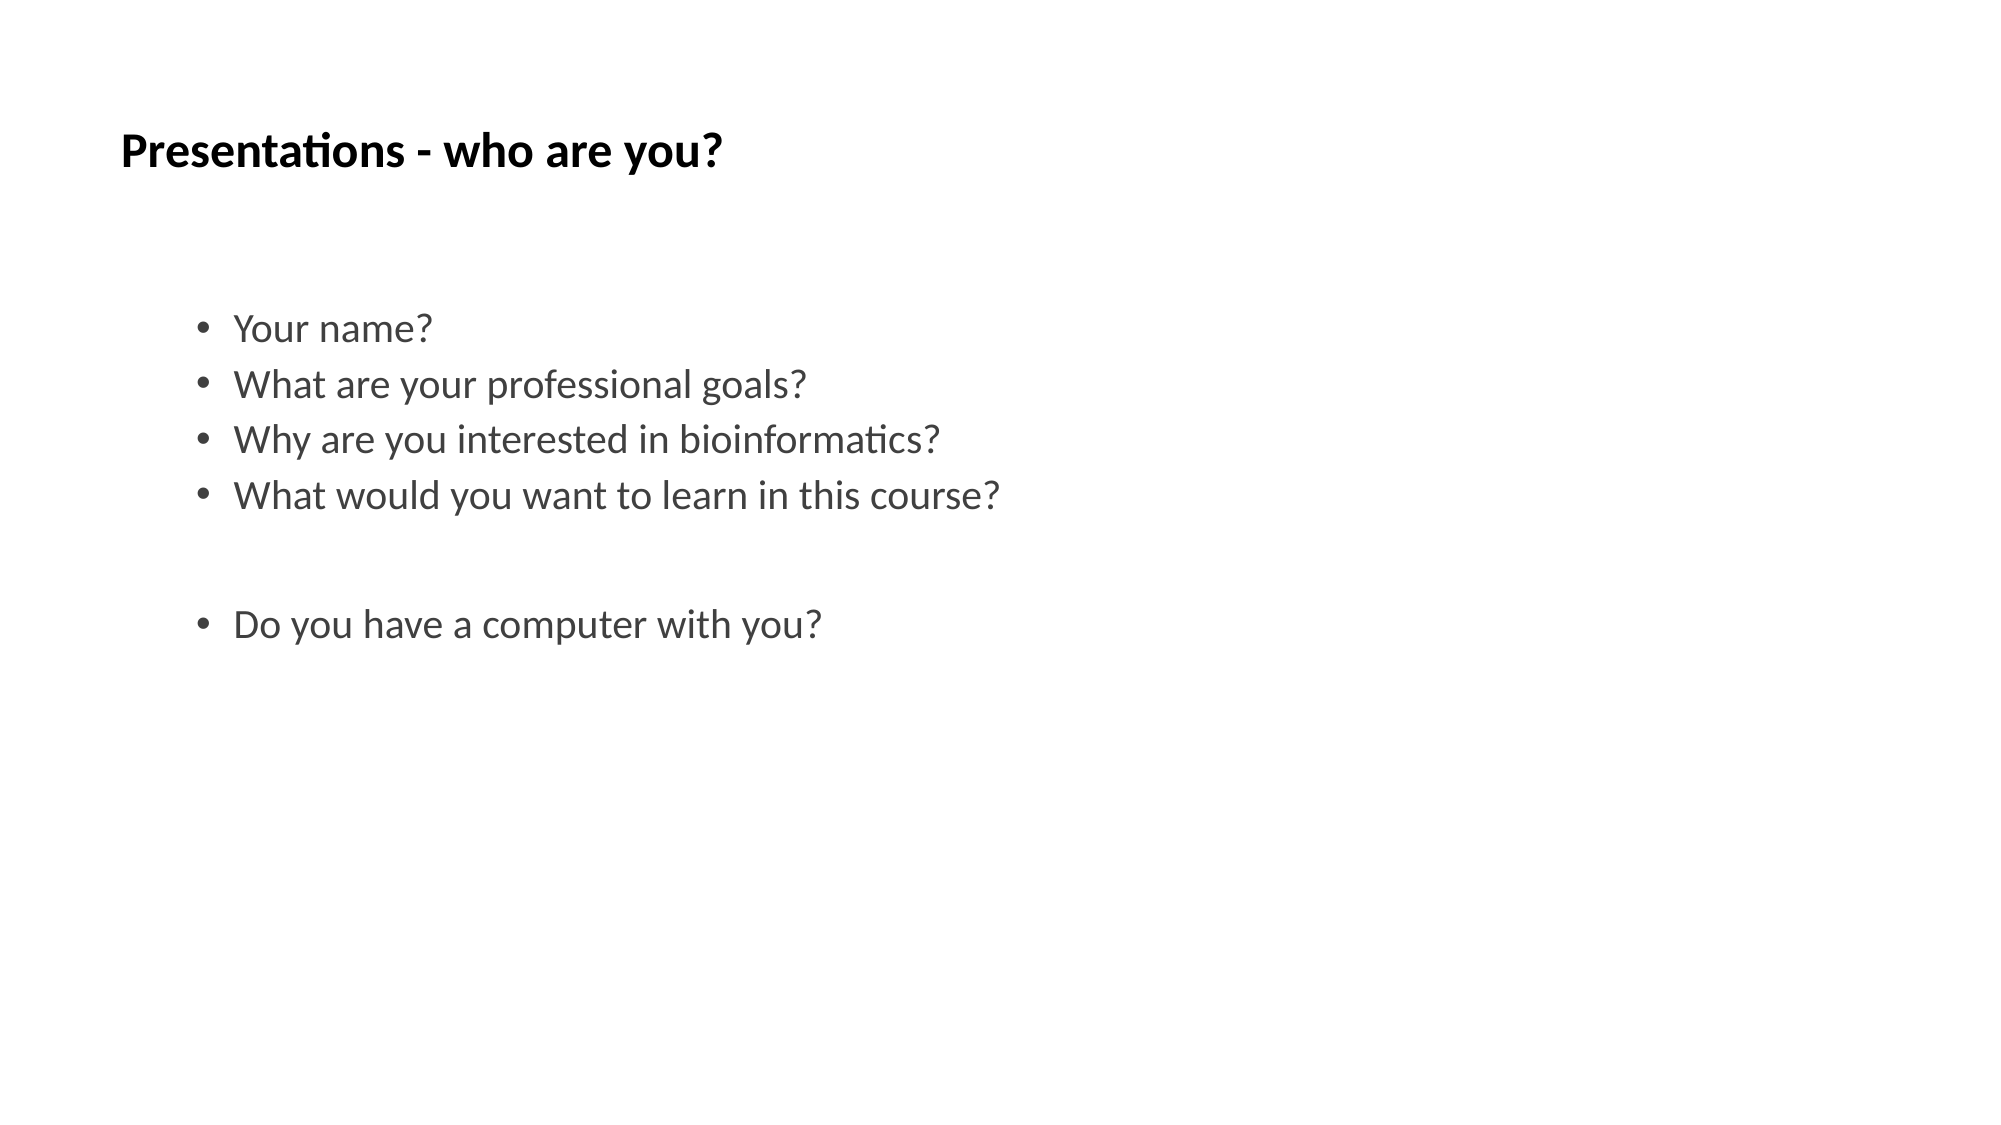

# Presentations - who are you?
Your name?
What are your professional goals?
Why are you interested in bioinformatics?
What would you want to learn in this course?

Do you have a computer with you?